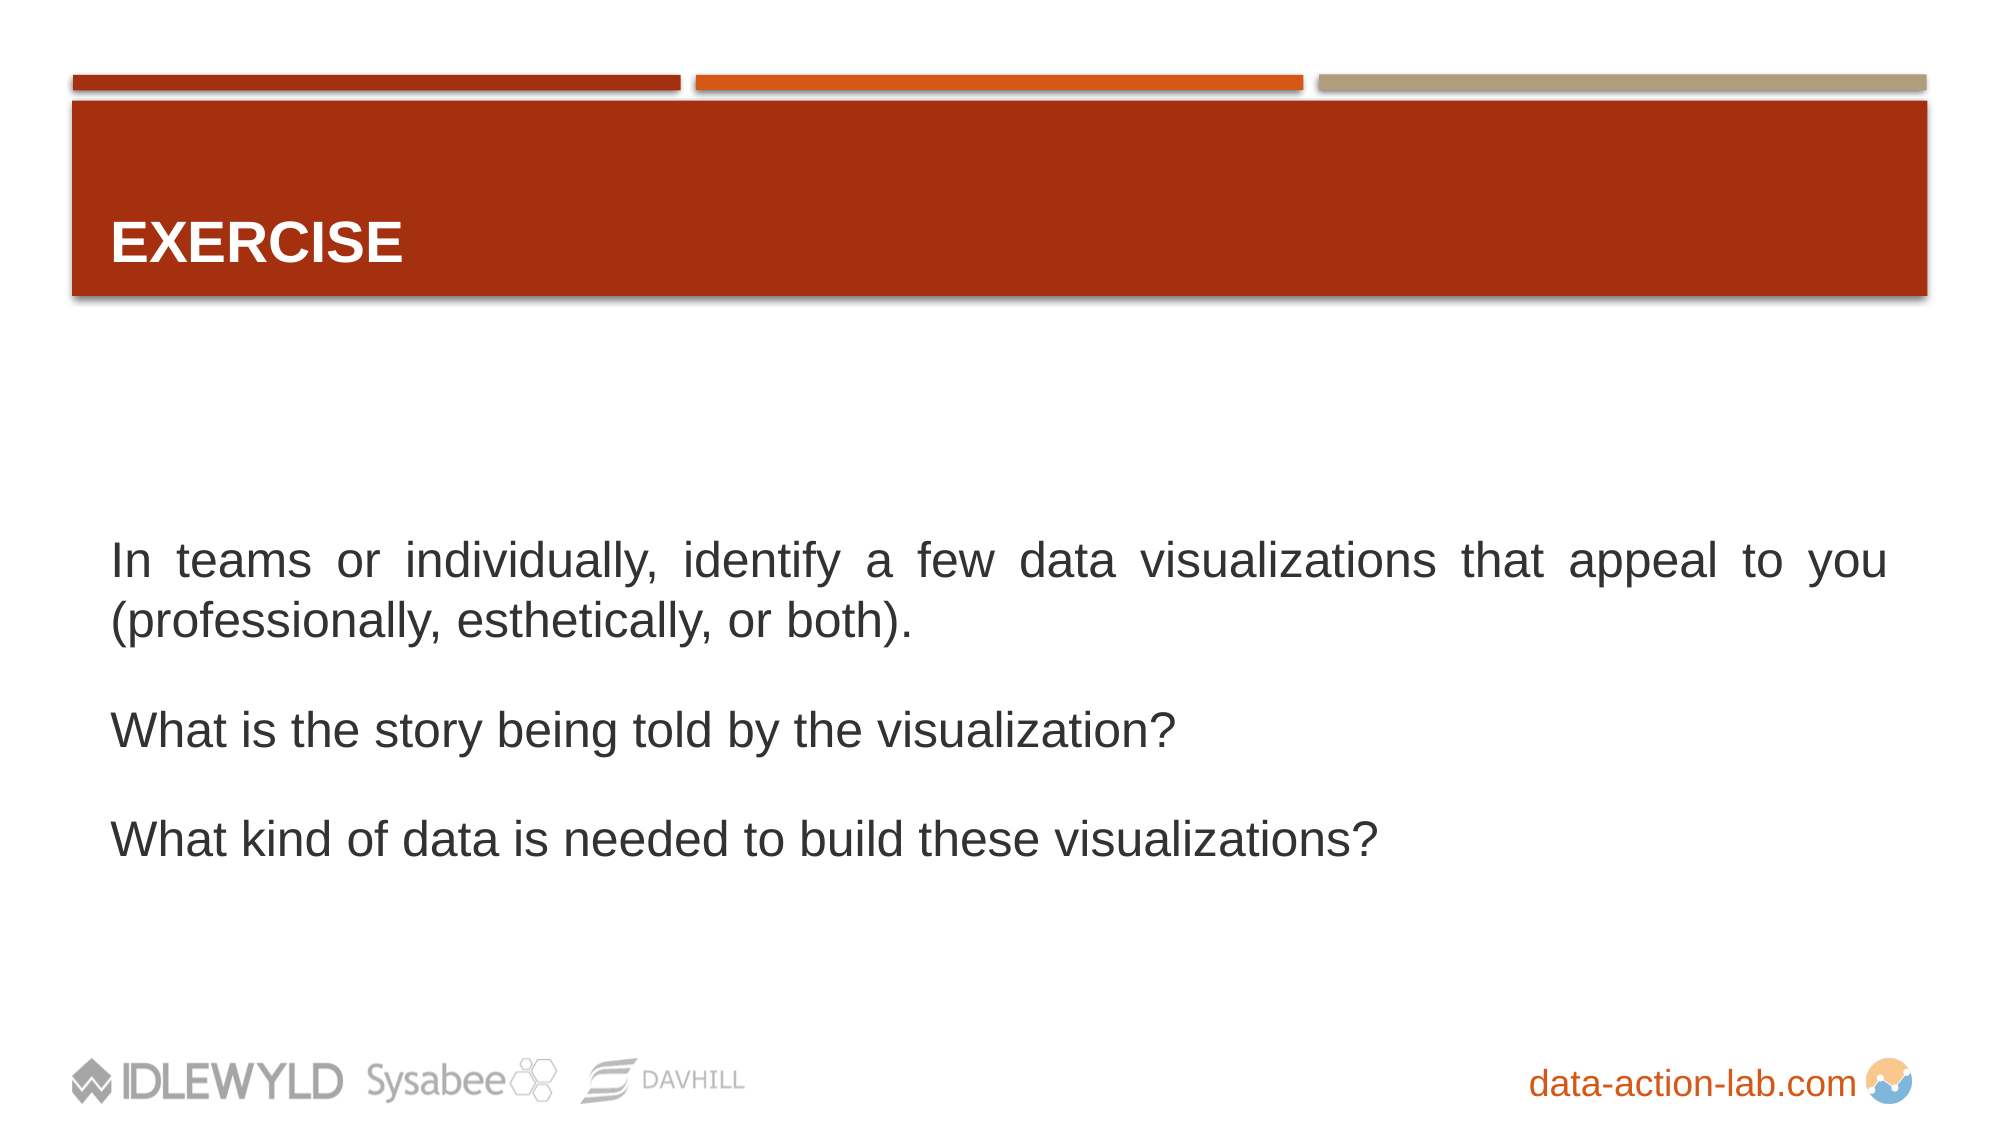

# EXERCISE
In teams or individually, identify a few data visualizations that appeal to you (professionally, esthetically, or both).

What is the story being told by the visualization?

What kind of data is needed to build these visualizations?